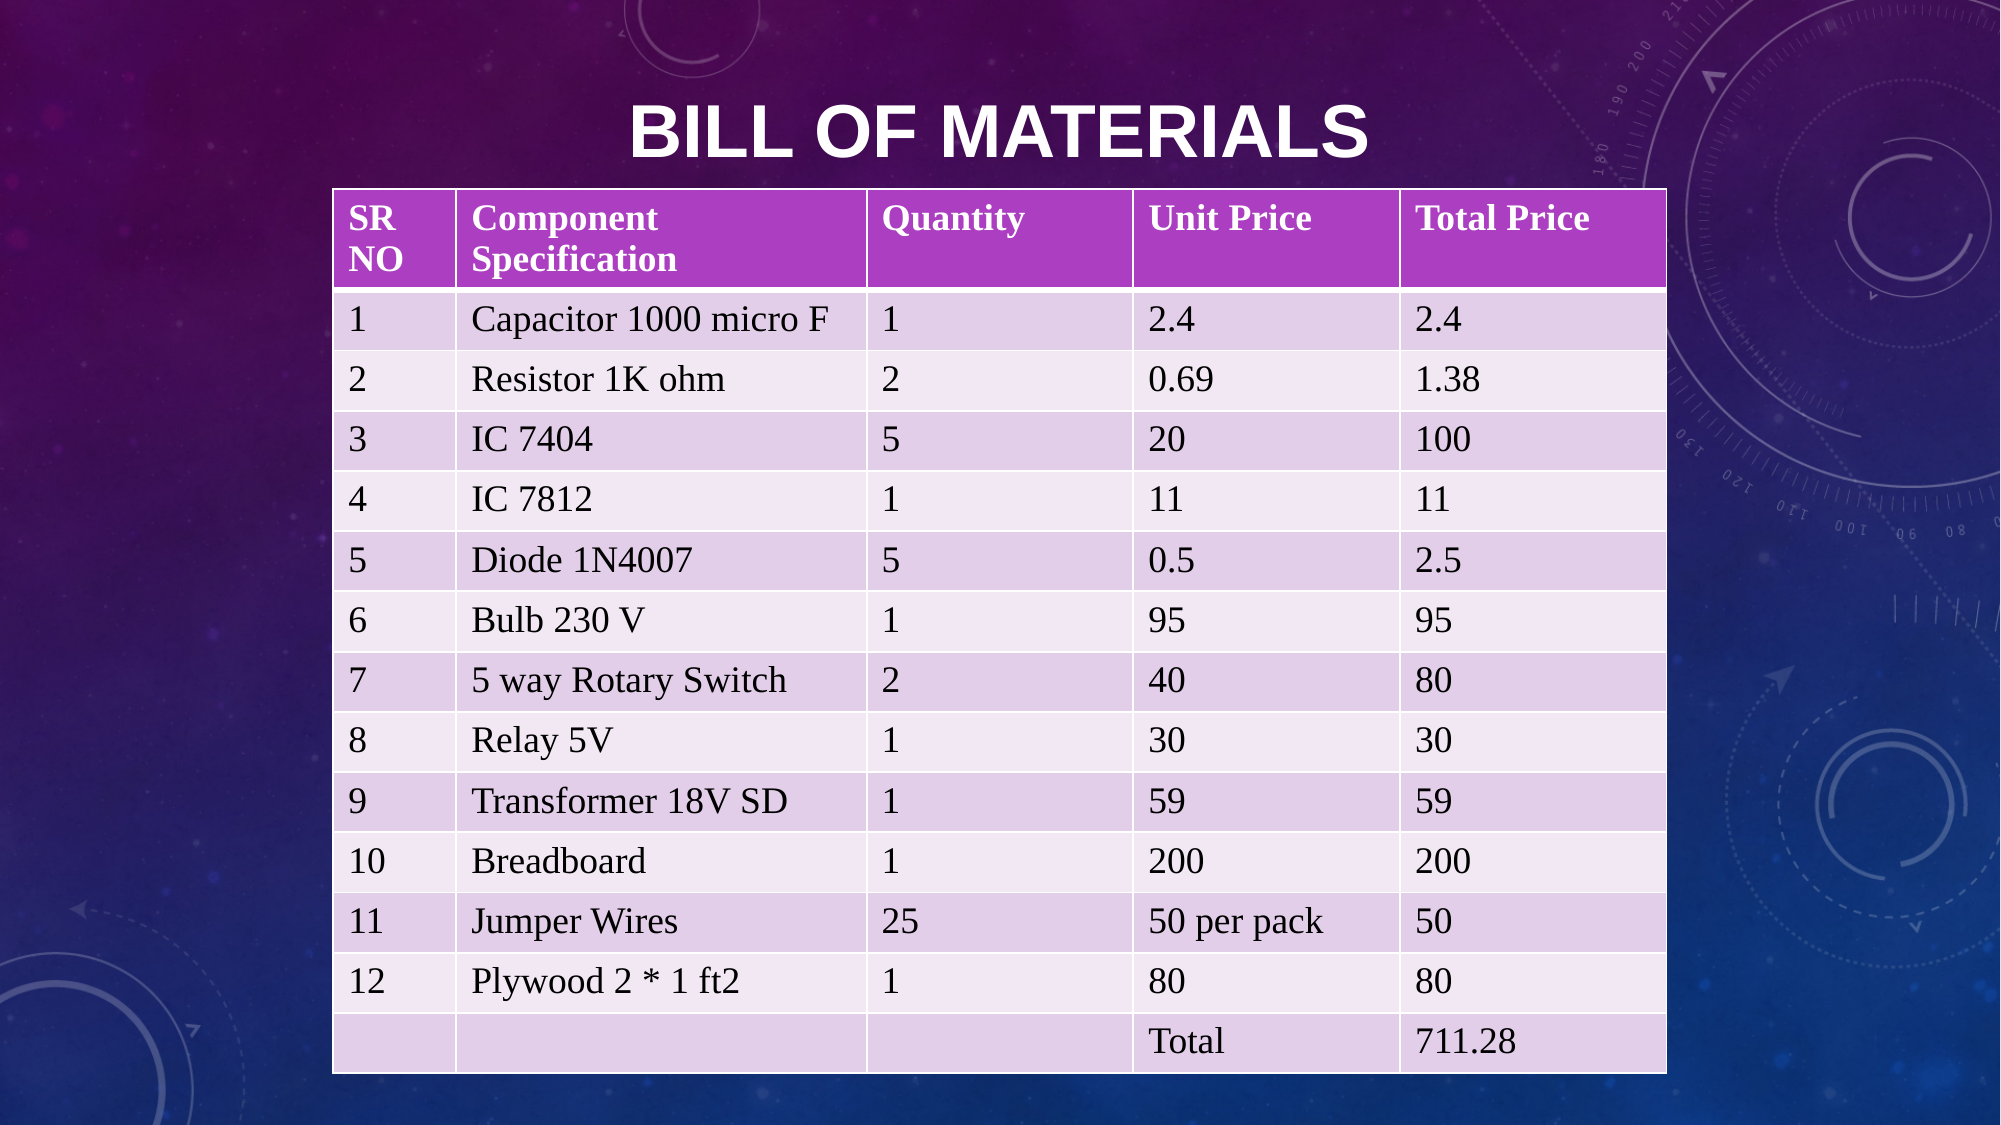

# Bill of Materials
| SR NO | Component Specification | Quantity | Unit Price | Total Price |
| --- | --- | --- | --- | --- |
| 1 | Capacitor 1000 micro F | 1 | 2.4 | 2.4 |
| 2 | Resistor 1K ohm | 2 | 0.69 | 1.38 |
| 3 | IC 7404 | 5 | 20 | 100 |
| 4 | IC 7812 | 1 | 11 | 11 |
| 5 | Diode 1N4007 | 5 | 0.5 | 2.5 |
| 6 | Bulb 230 V | 1 | 95 | 95 |
| 7 | 5 way Rotary Switch | 2 | 40 | 80 |
| 8 | Relay 5V | 1 | 30 | 30 |
| 9 | Transformer 18V SD | 1 | 59 | 59 |
| 10 | Breadboard | 1 | 200 | 200 |
| 11 | Jumper Wires | 25 | 50 per pack | 50 |
| 12 | Plywood 2 \* 1 ft2 | 1 | 80 | 80 |
|  |  |  | Total | 711.28 |